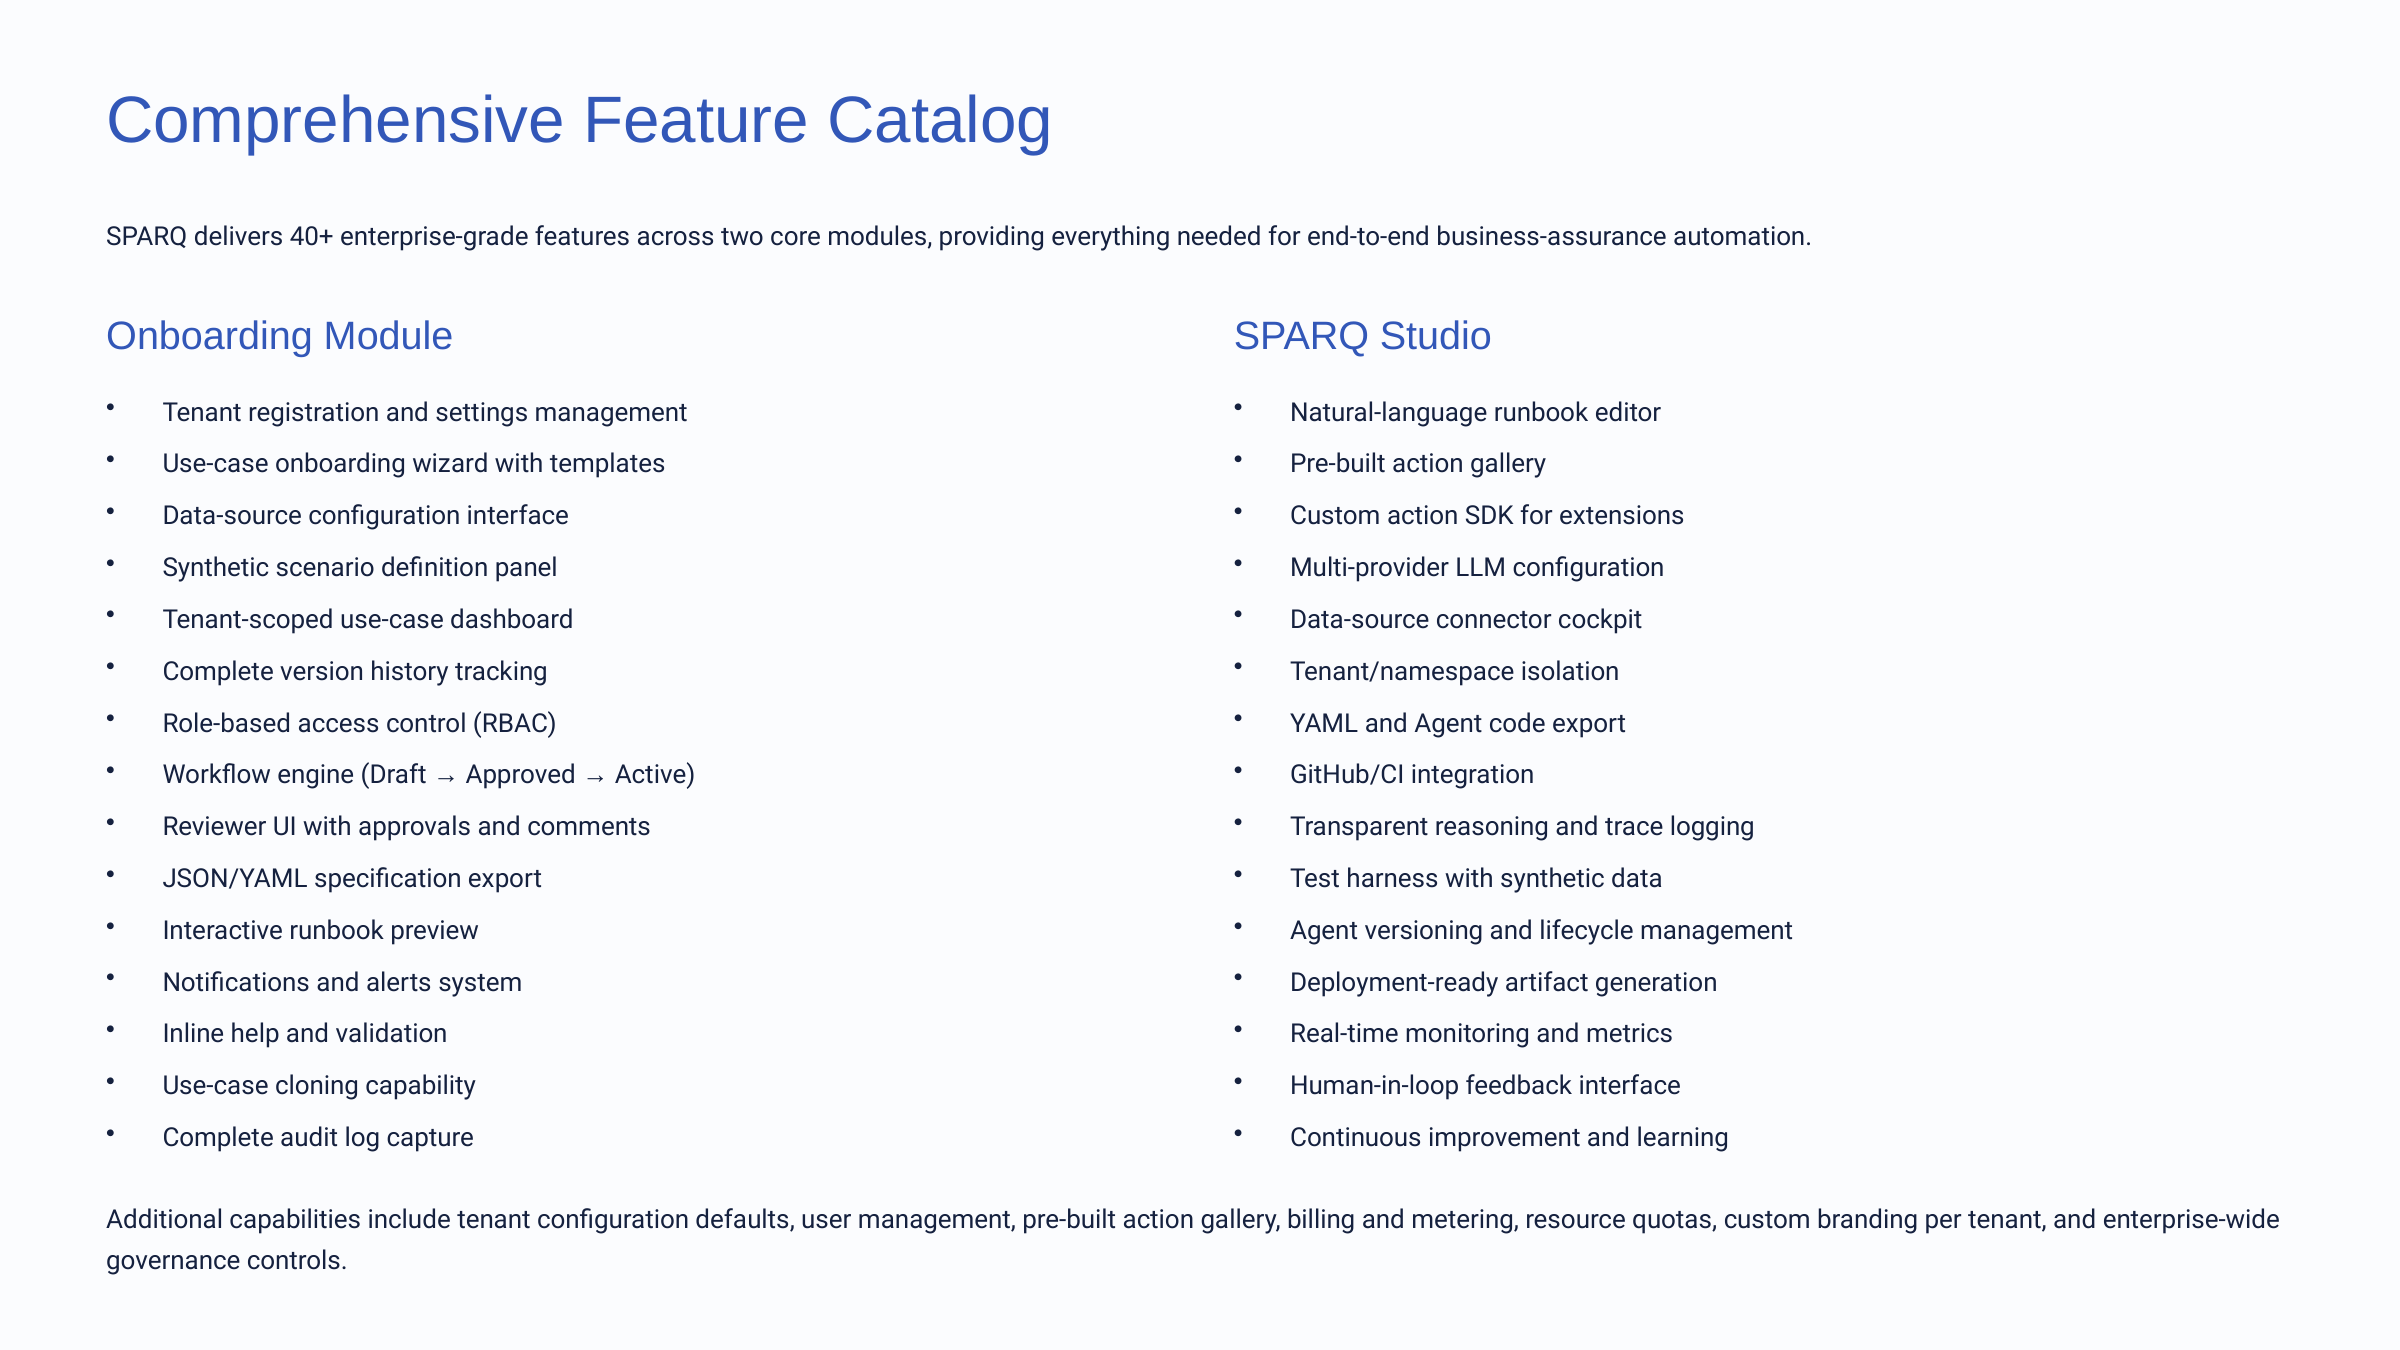

Comprehensive Feature Catalog
SPARQ delivers 40+ enterprise-grade features across two core modules, providing everything needed for end-to-end business-assurance automation.
Onboarding Module
SPARQ Studio
Tenant registration and settings management
Natural-language runbook editor
Use-case onboarding wizard with templates
Pre-built action gallery
Data-source configuration interface
Custom action SDK for extensions
Synthetic scenario definition panel
Multi-provider LLM configuration
Tenant-scoped use-case dashboard
Data-source connector cockpit
Complete version history tracking
Tenant/namespace isolation
Role-based access control (RBAC)
YAML and Agent code export
Workflow engine (Draft → Approved → Active)
GitHub/CI integration
Reviewer UI with approvals and comments
Transparent reasoning and trace logging
JSON/YAML specification export
Test harness with synthetic data
Interactive runbook preview
Agent versioning and lifecycle management
Notifications and alerts system
Deployment-ready artifact generation
Inline help and validation
Real-time monitoring and metrics
Use-case cloning capability
Human-in-loop feedback interface
Complete audit log capture
Continuous improvement and learning
Additional capabilities include tenant configuration defaults, user management, pre-built action gallery, billing and metering, resource quotas, custom branding per tenant, and enterprise-wide governance controls.